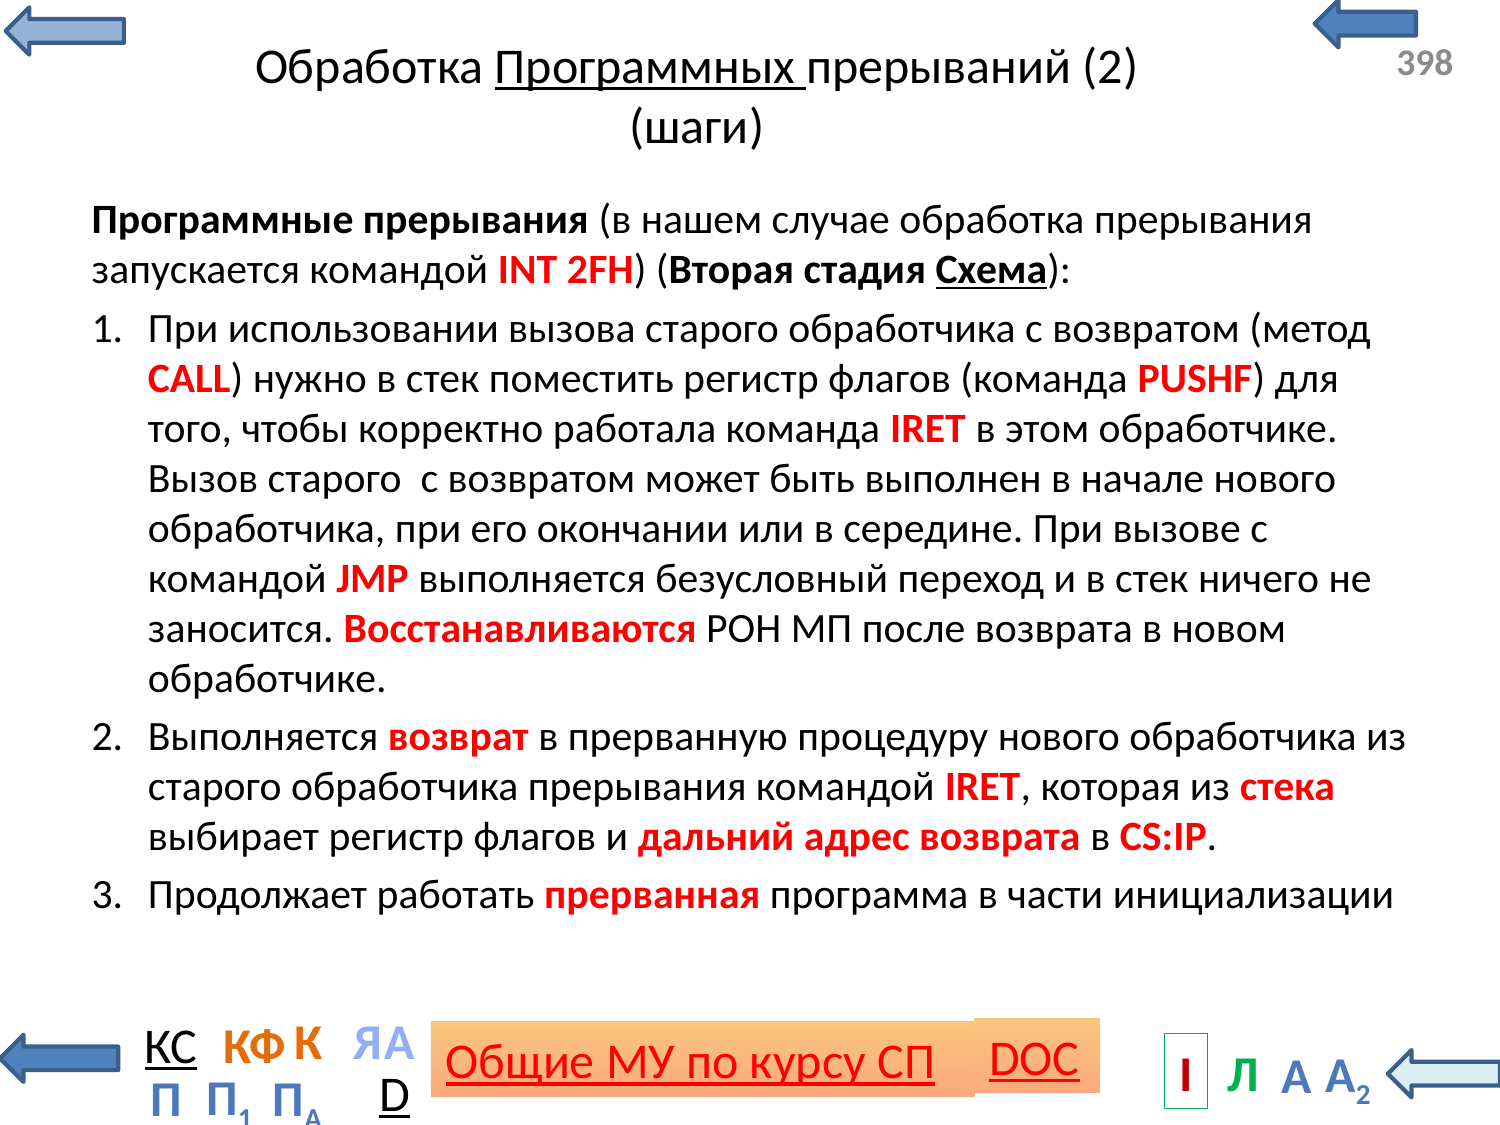

# Обработка Программных прерываний (2) (шаги)
Программные прерывания (в нашем случае обработка прерывания запускается командой INT 2FH) (Вторая стадия Схема):
При использовании вызова старого обработчика с возвратом (метод CALL) нужно в стек поместить регистр флагов (команда PUSHF) для того, чтобы корректно работала команда IRET в этом обработчике. Вызов старого  с возвратом может быть выполнен в начале нового обработчика, при его окончании или в середине. При вызове с командой JMP выполняется безусловный переход и в стек ничего не заносится. Восстанавливаются РОН МП после возврата в новом обработчике.
Выполняется возврат в прерванную процедуру нового обработчика из старого обработчика прерывания командой IRET, которая из стека выбирает регистр флагов и дальний адрес возврата в CS:IP.
Продолжает работать прерванная программа в части инициализации